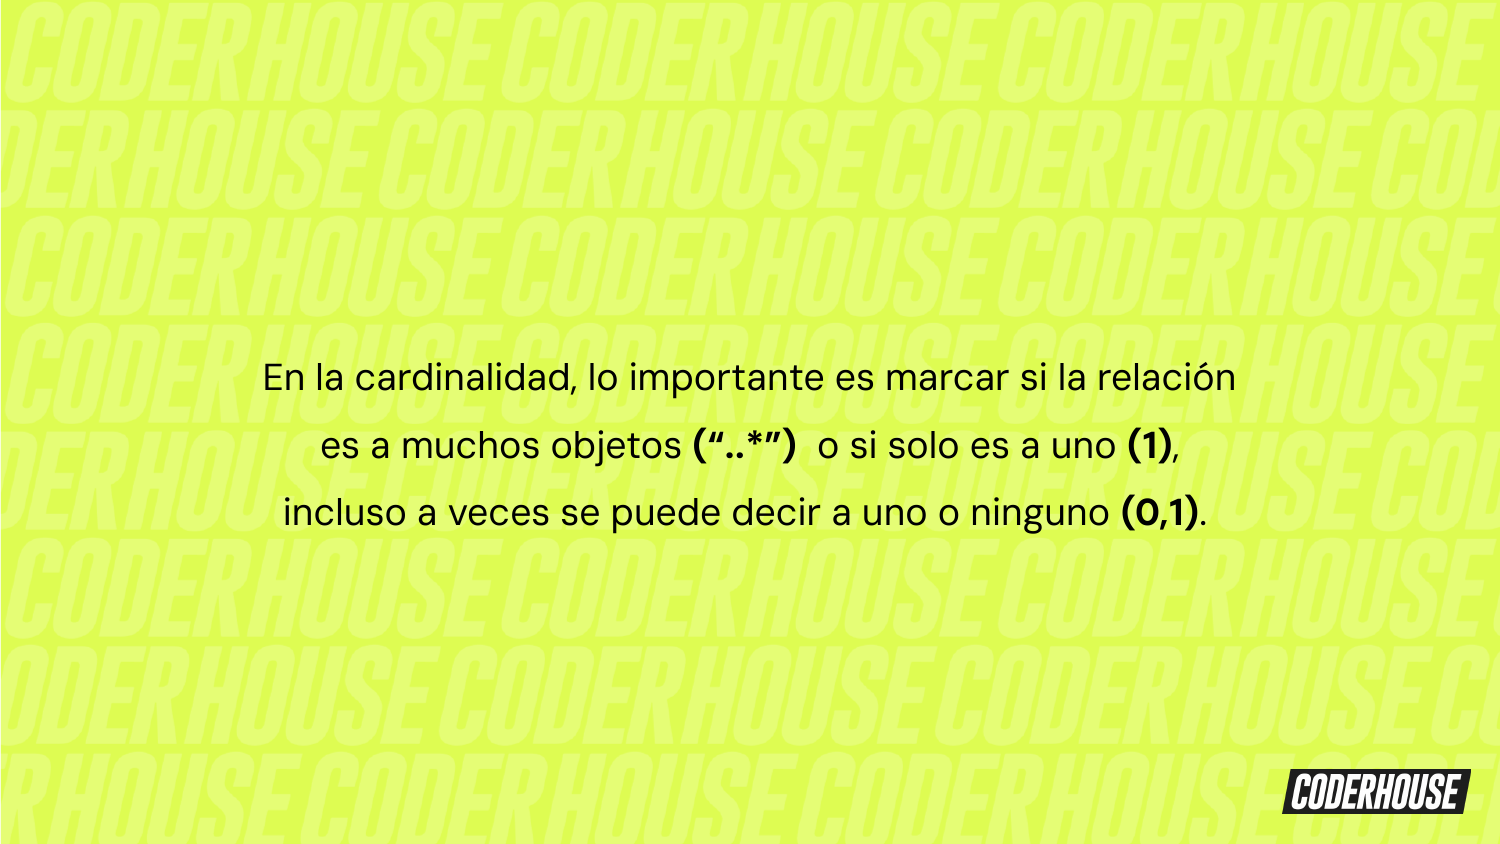

En la cardinalidad, lo importante es marcar si la relación es a muchos objetos (“..*”)  o si solo es a uno (1), incluso a veces se puede decir a uno o ninguno (0,1).